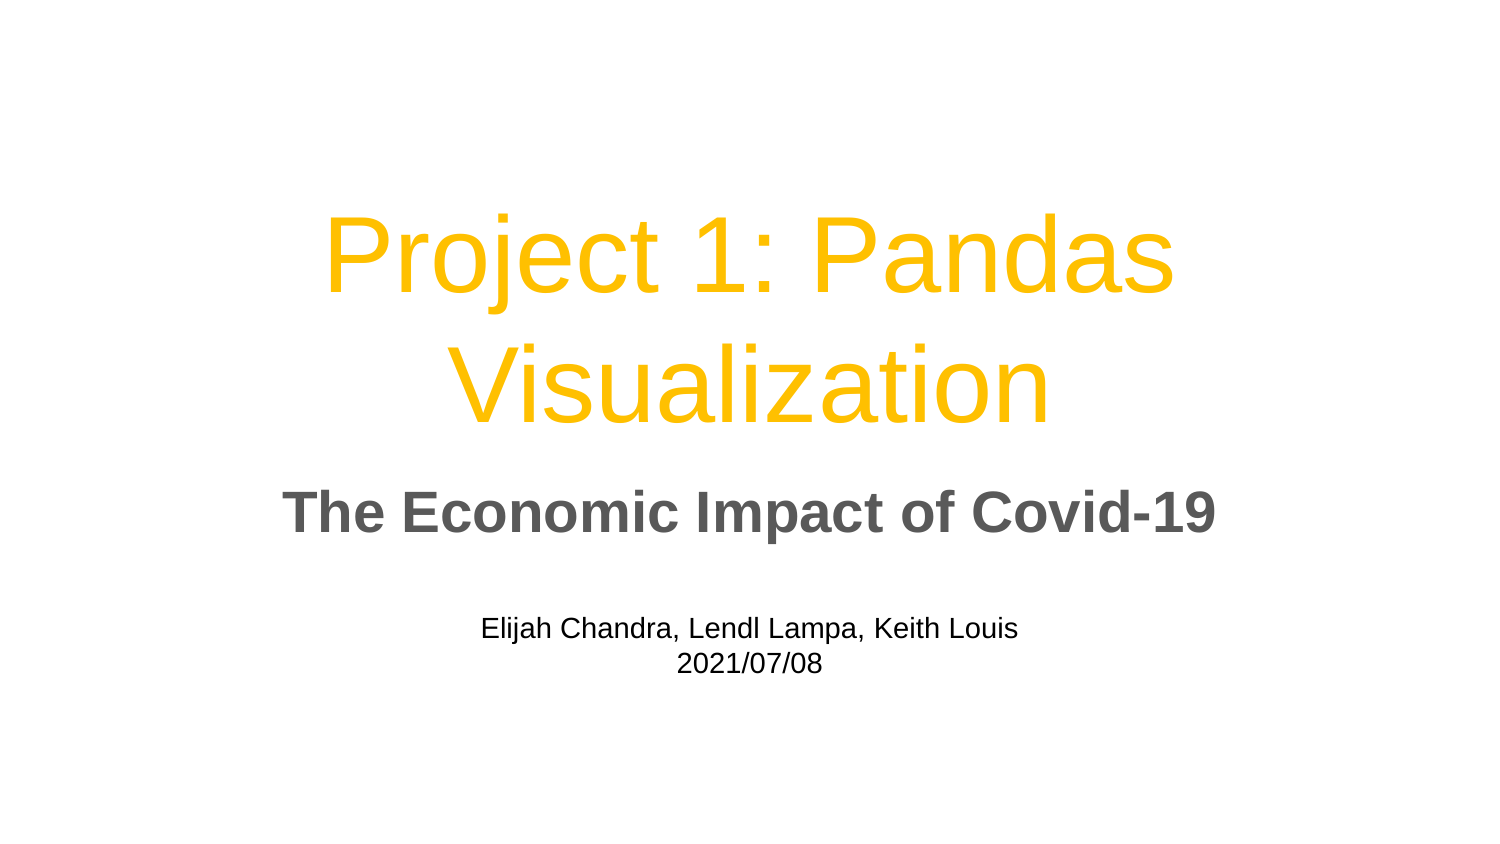

# Project 1: Pandas Visualization
The Economic Impact of Covid-19

Elijah Chandra, Lendl Lampa, Keith Louis
2021/07/08